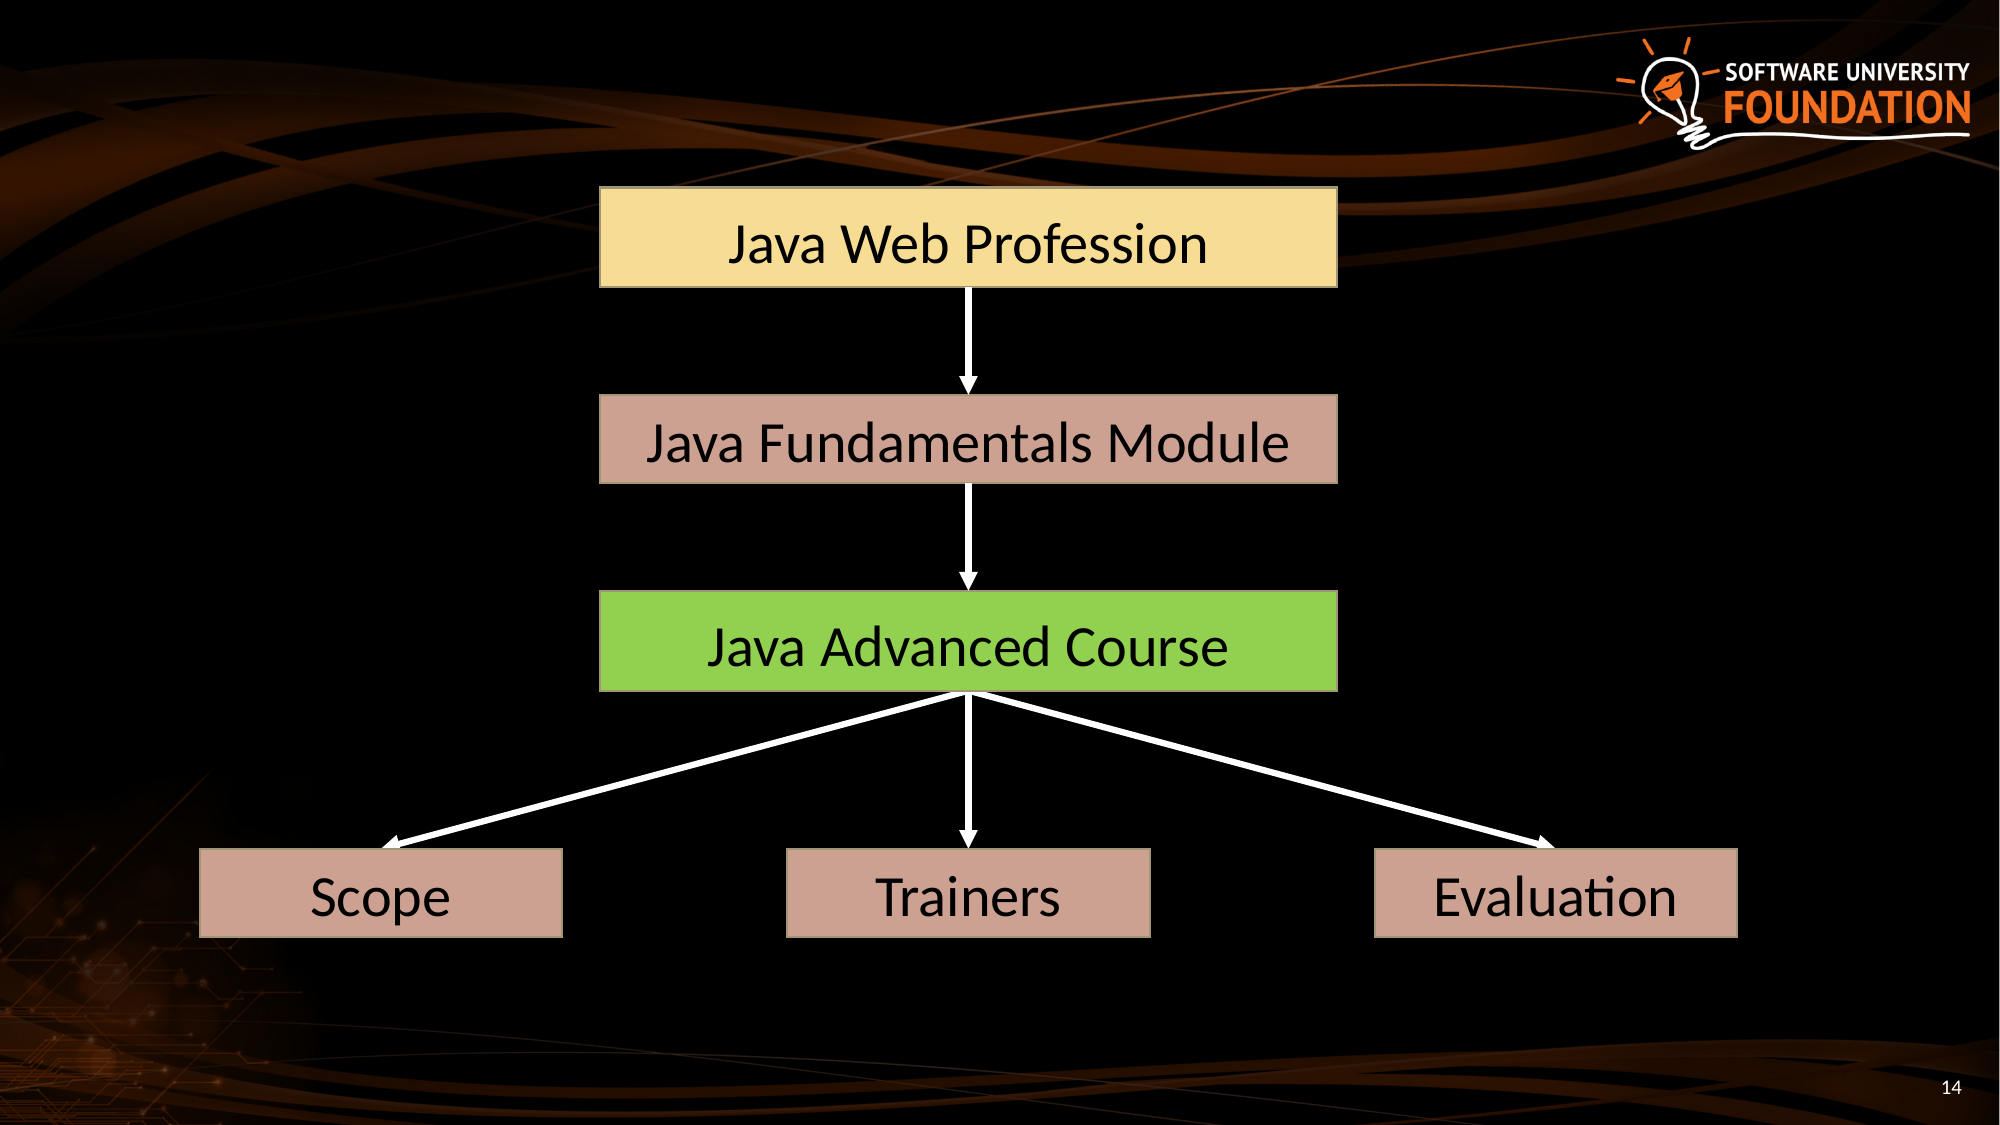

Java Web Profession
Java Fundamentals Module
Java Advanced Course
Scope
Trainers
Evaluation
14